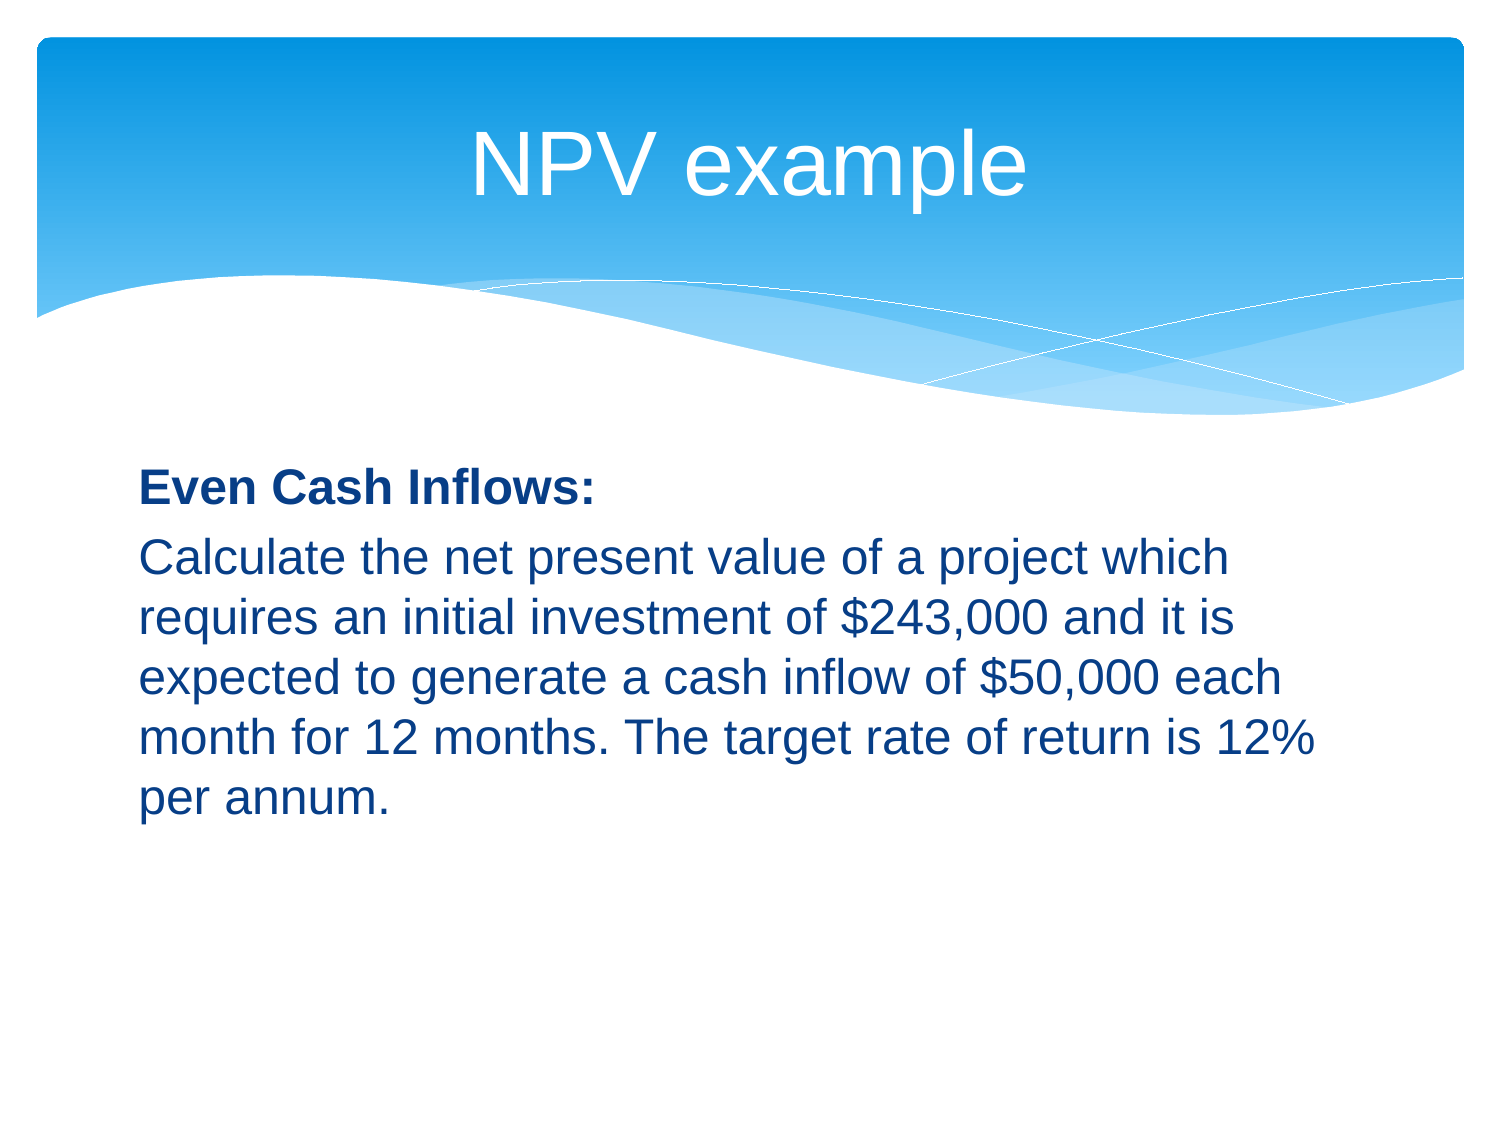

# NPV example
Even Cash Inflows:
Calculate the net present value of a project which requires an initial investment of $243,000 and it is expected to generate a cash inflow of $50,000 each month for 12 months. The target rate of return is 12% per annum.